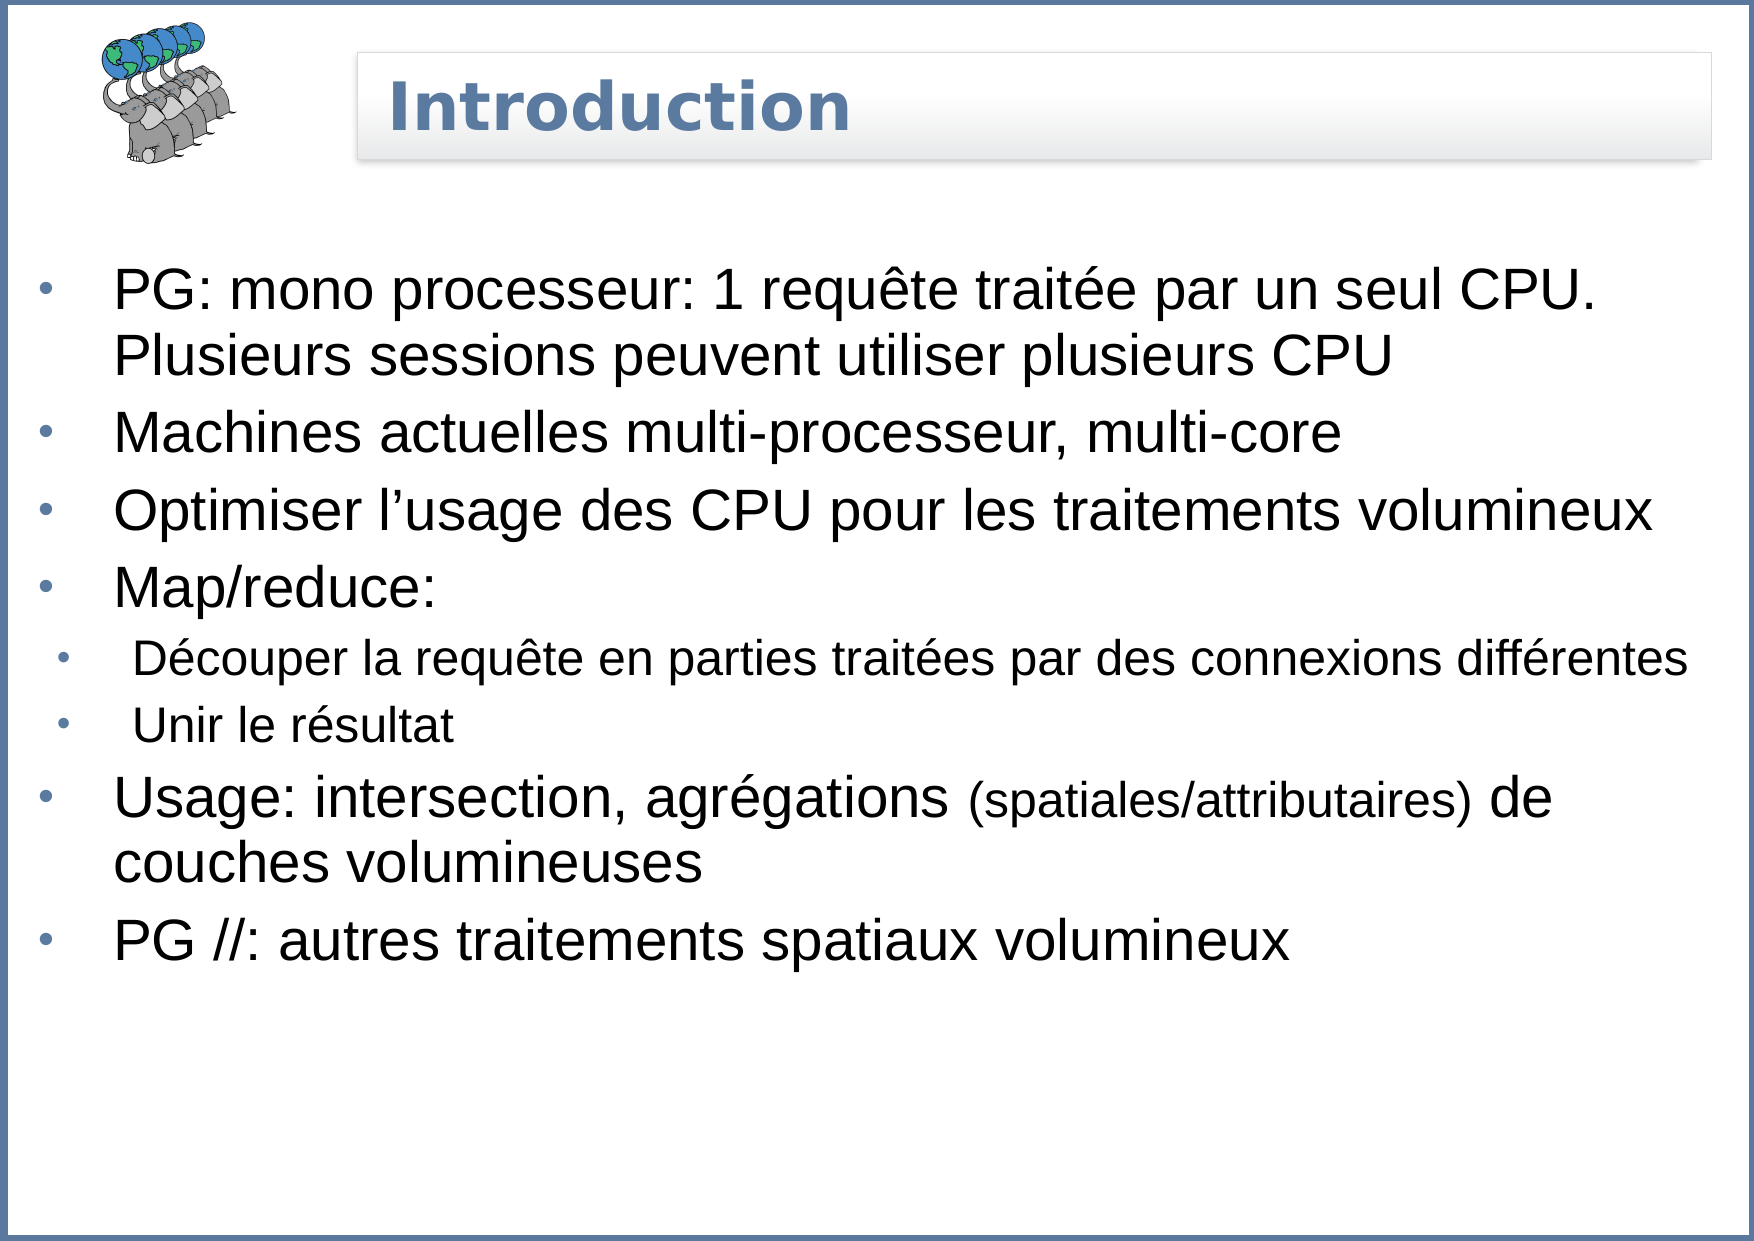

# Introduction
PG: mono processeur: 1 requête traitée par un seul CPU. Plusieurs sessions peuvent utiliser plusieurs CPU
Machines actuelles multi-processeur, multi-core
Optimiser l’usage des CPU pour les traitements volumineux
Map/reduce:
Découper la requête en parties traitées par des connexions différentes
Unir le résultat
Usage: intersection, agrégations (spatiales/attributaires) de couches volumineuses
PG //: autres traitements spatiaux volumineux